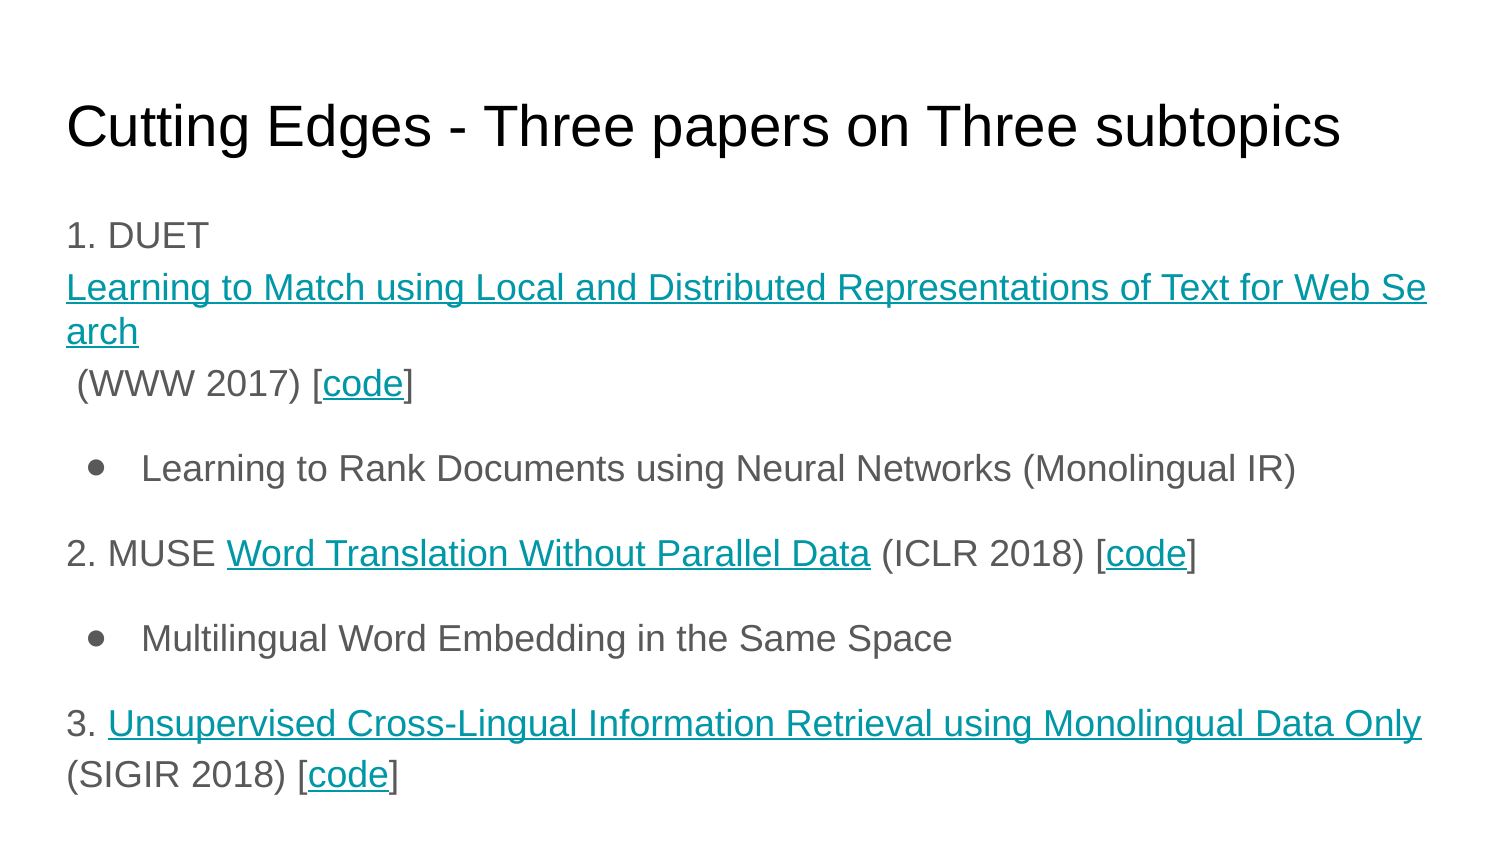

# Cutting Edges - Three papers on Three subtopics
1. DUET Learning to Match using Local and Distributed Representations of Text for Web Search (WWW 2017) [code]
Learning to Rank Documents using Neural Networks (Monolingual IR)
2. MUSE Word Translation Without Parallel Data (ICLR 2018) [code]
Multilingual Word Embedding in the Same Space
3. Unsupervised Cross-Lingual Information Retrieval using Monolingual Data Only (SIGIR 2018) [code]
Use MUSE for CLIR